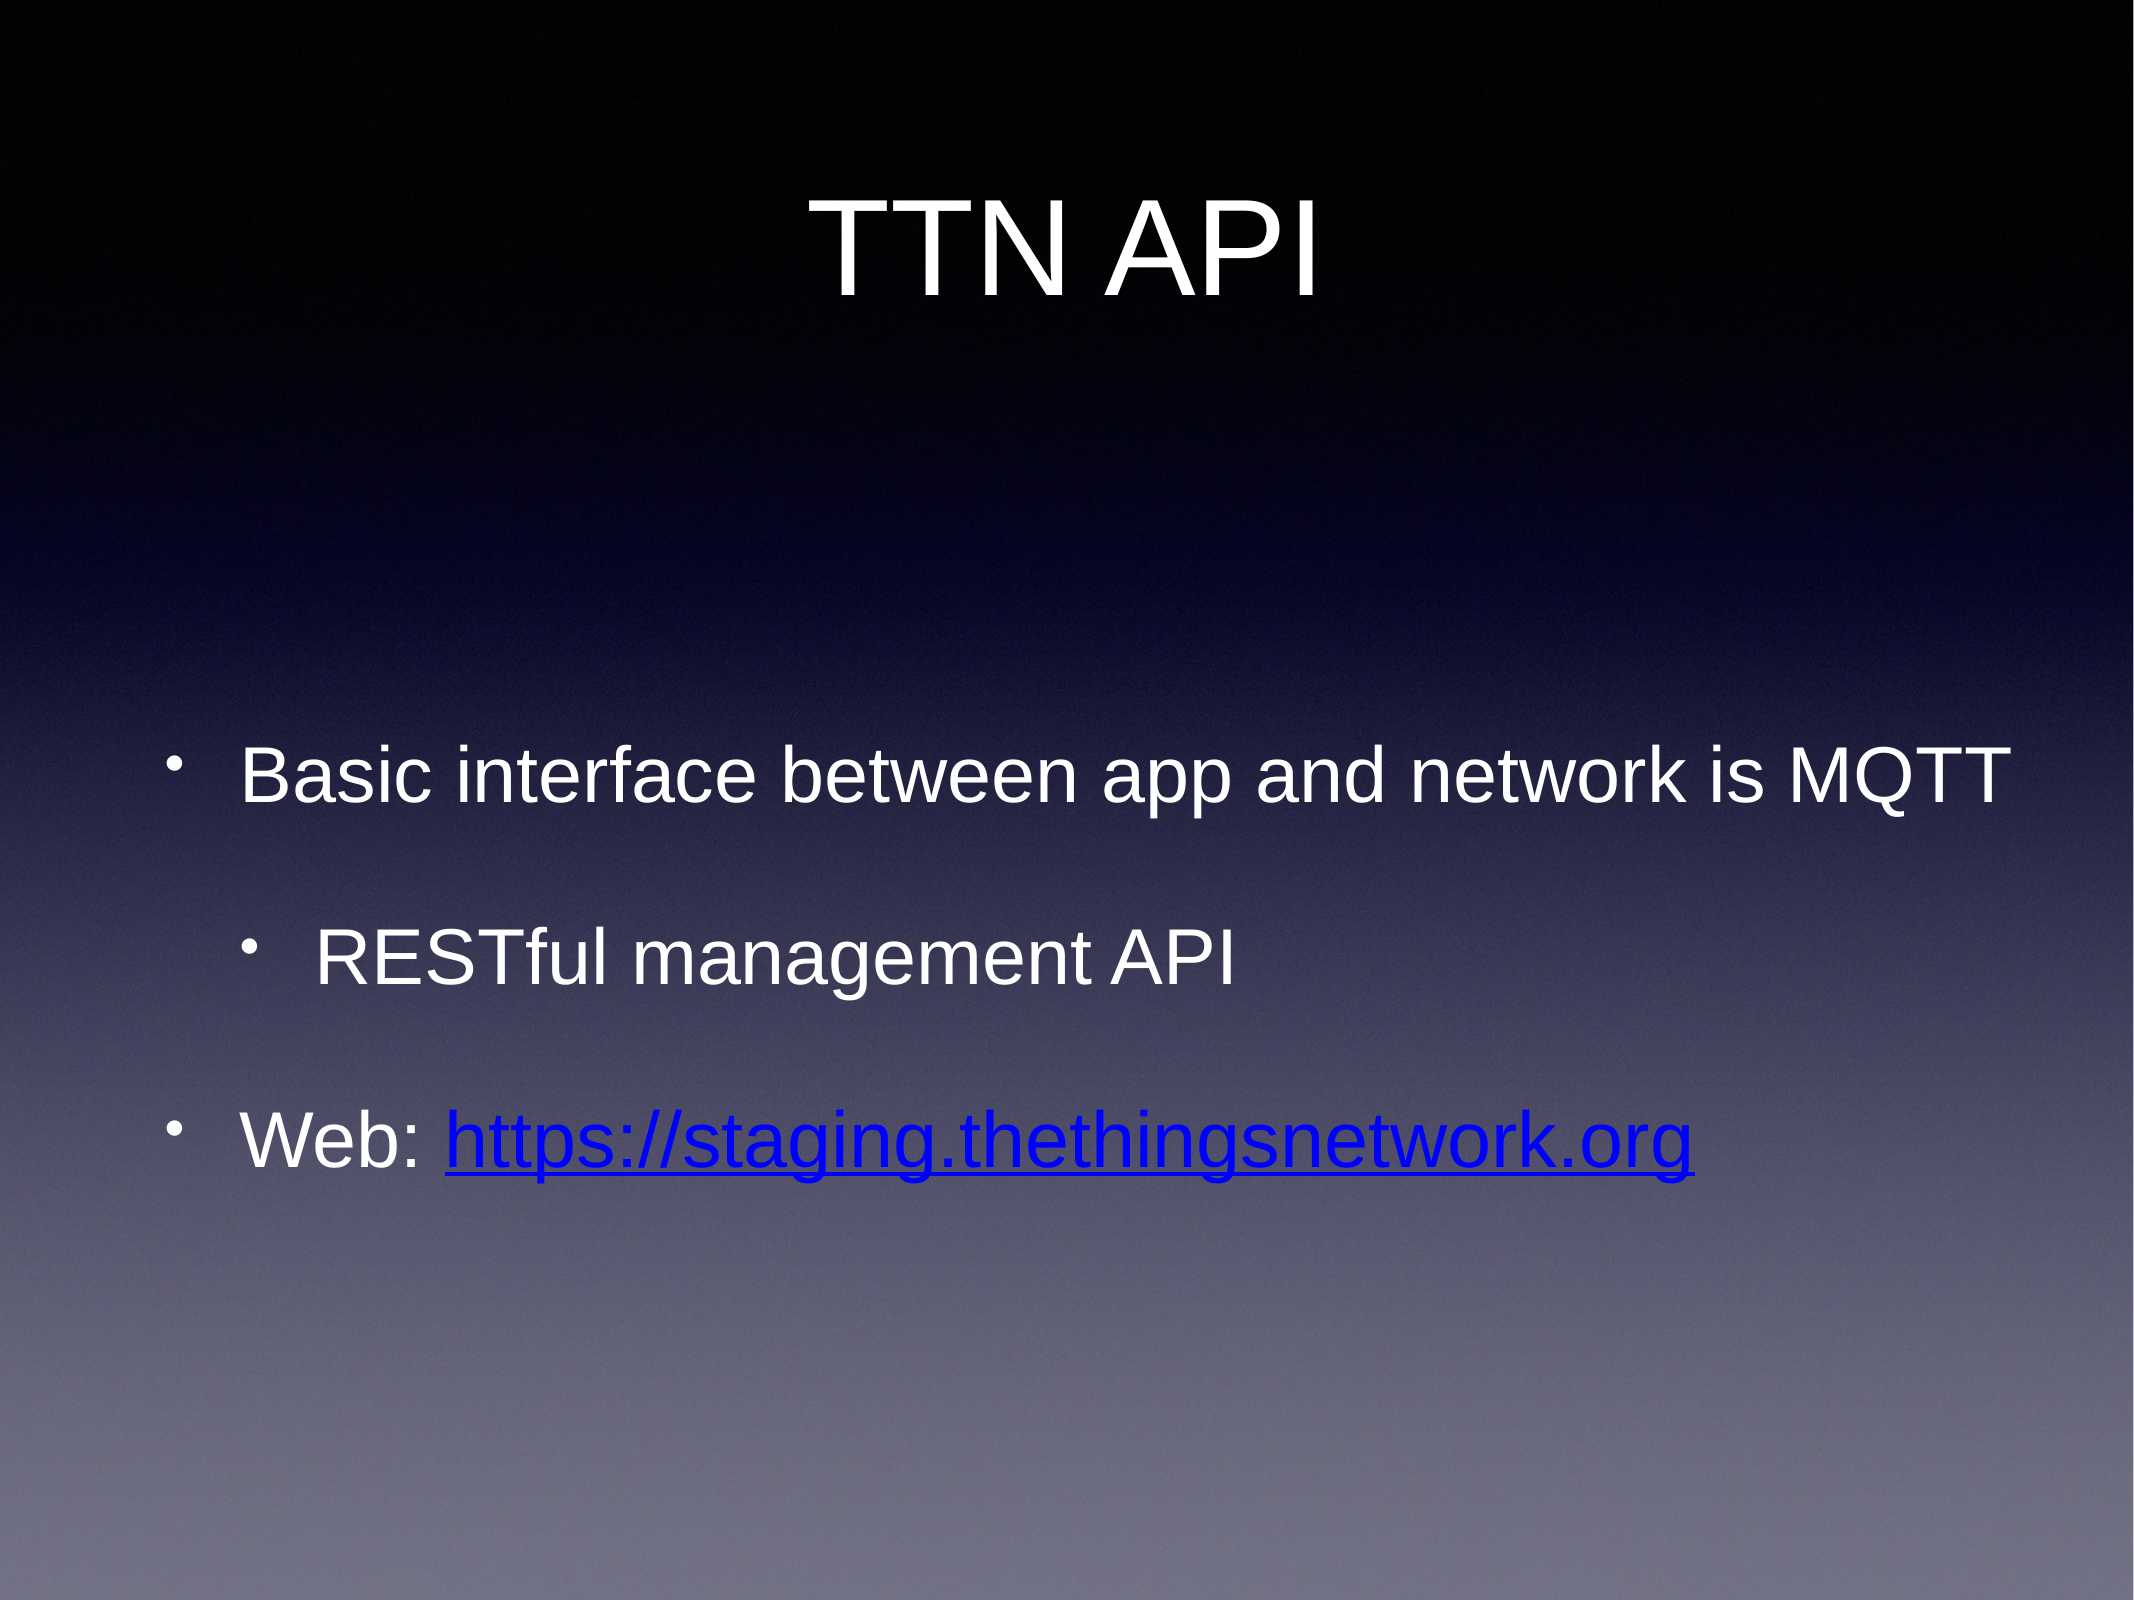

# TTN API
Basic interface between app and network is MQTT
RESTful management API
Web: https://staging.thethingsnetwork.org